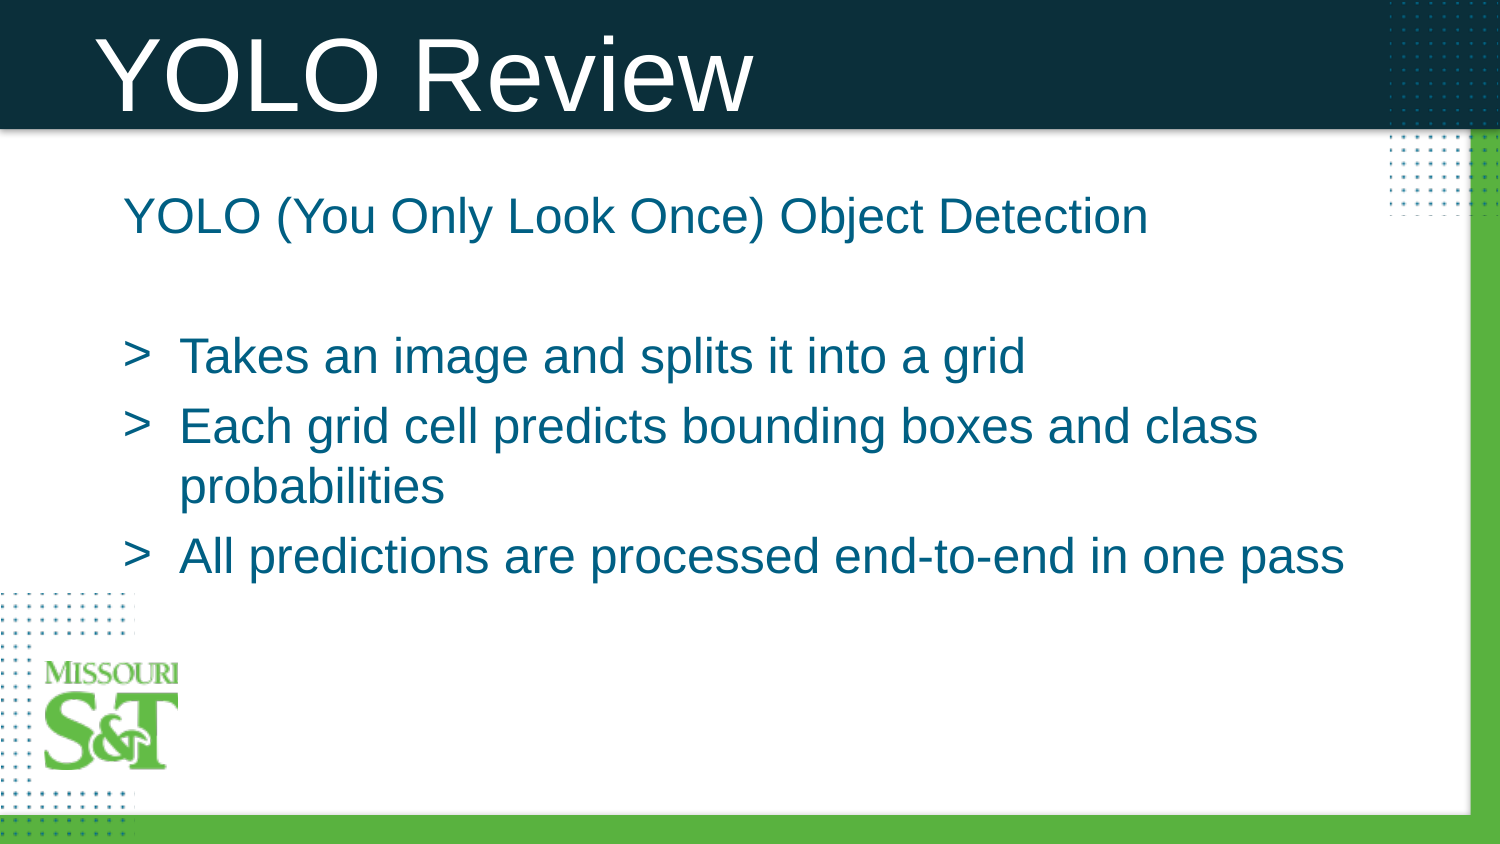

YOLO Review
YOLO (You Only Look Once) Object Detection

Takes an image and splits it into a grid
Each grid cell predicts bounding boxes and class probabilities
All predictions are processed end-to-end in one pass